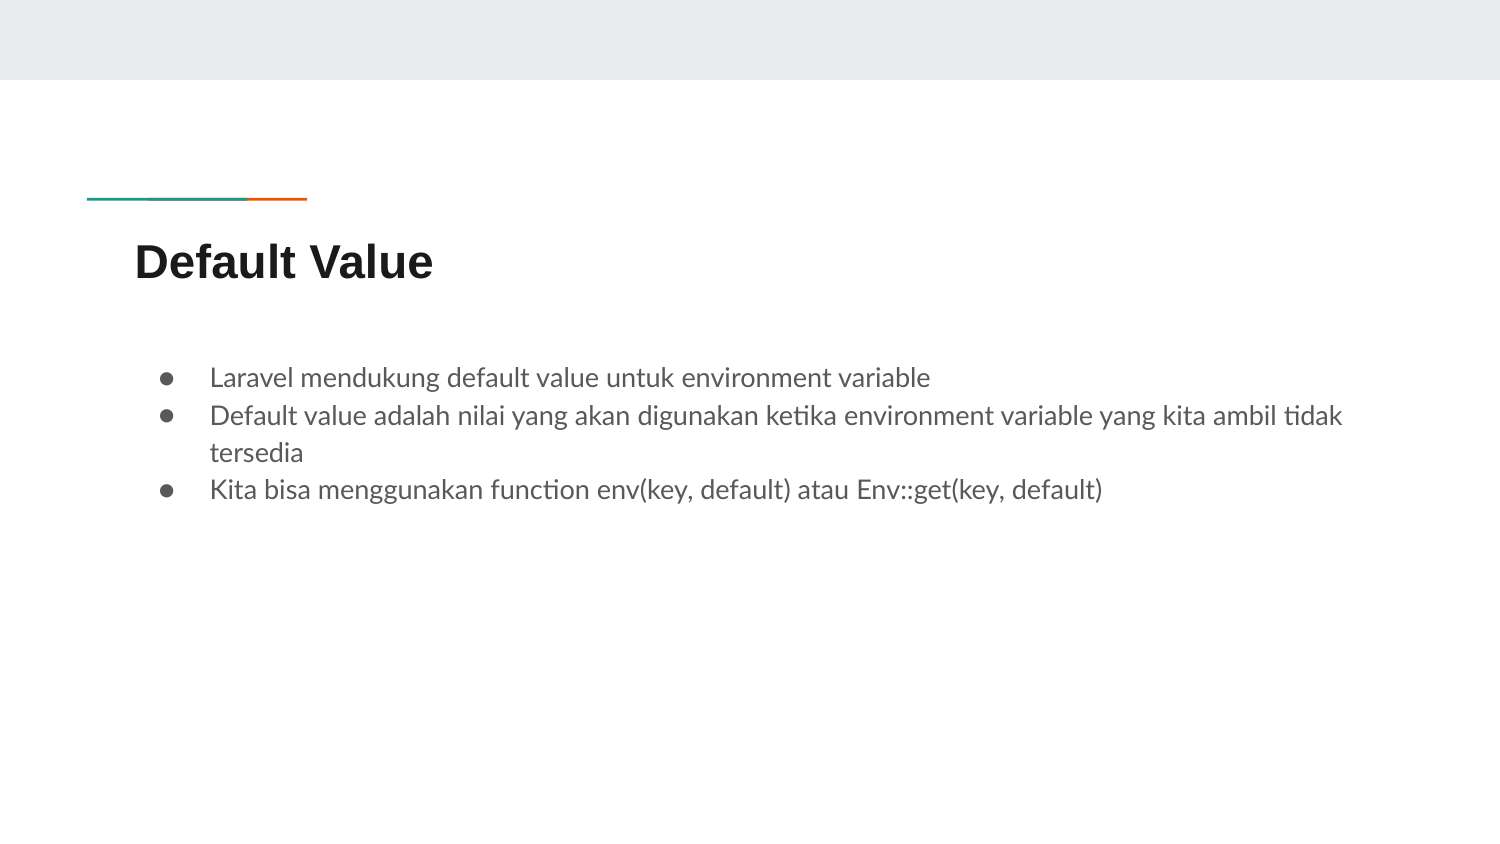

# Default Value
Laravel mendukung default value untuk environment variable
Default value adalah nilai yang akan digunakan ketika environment variable yang kita ambil tidak tersedia
Kita bisa menggunakan function env(key, default) atau Env::get(key, default)